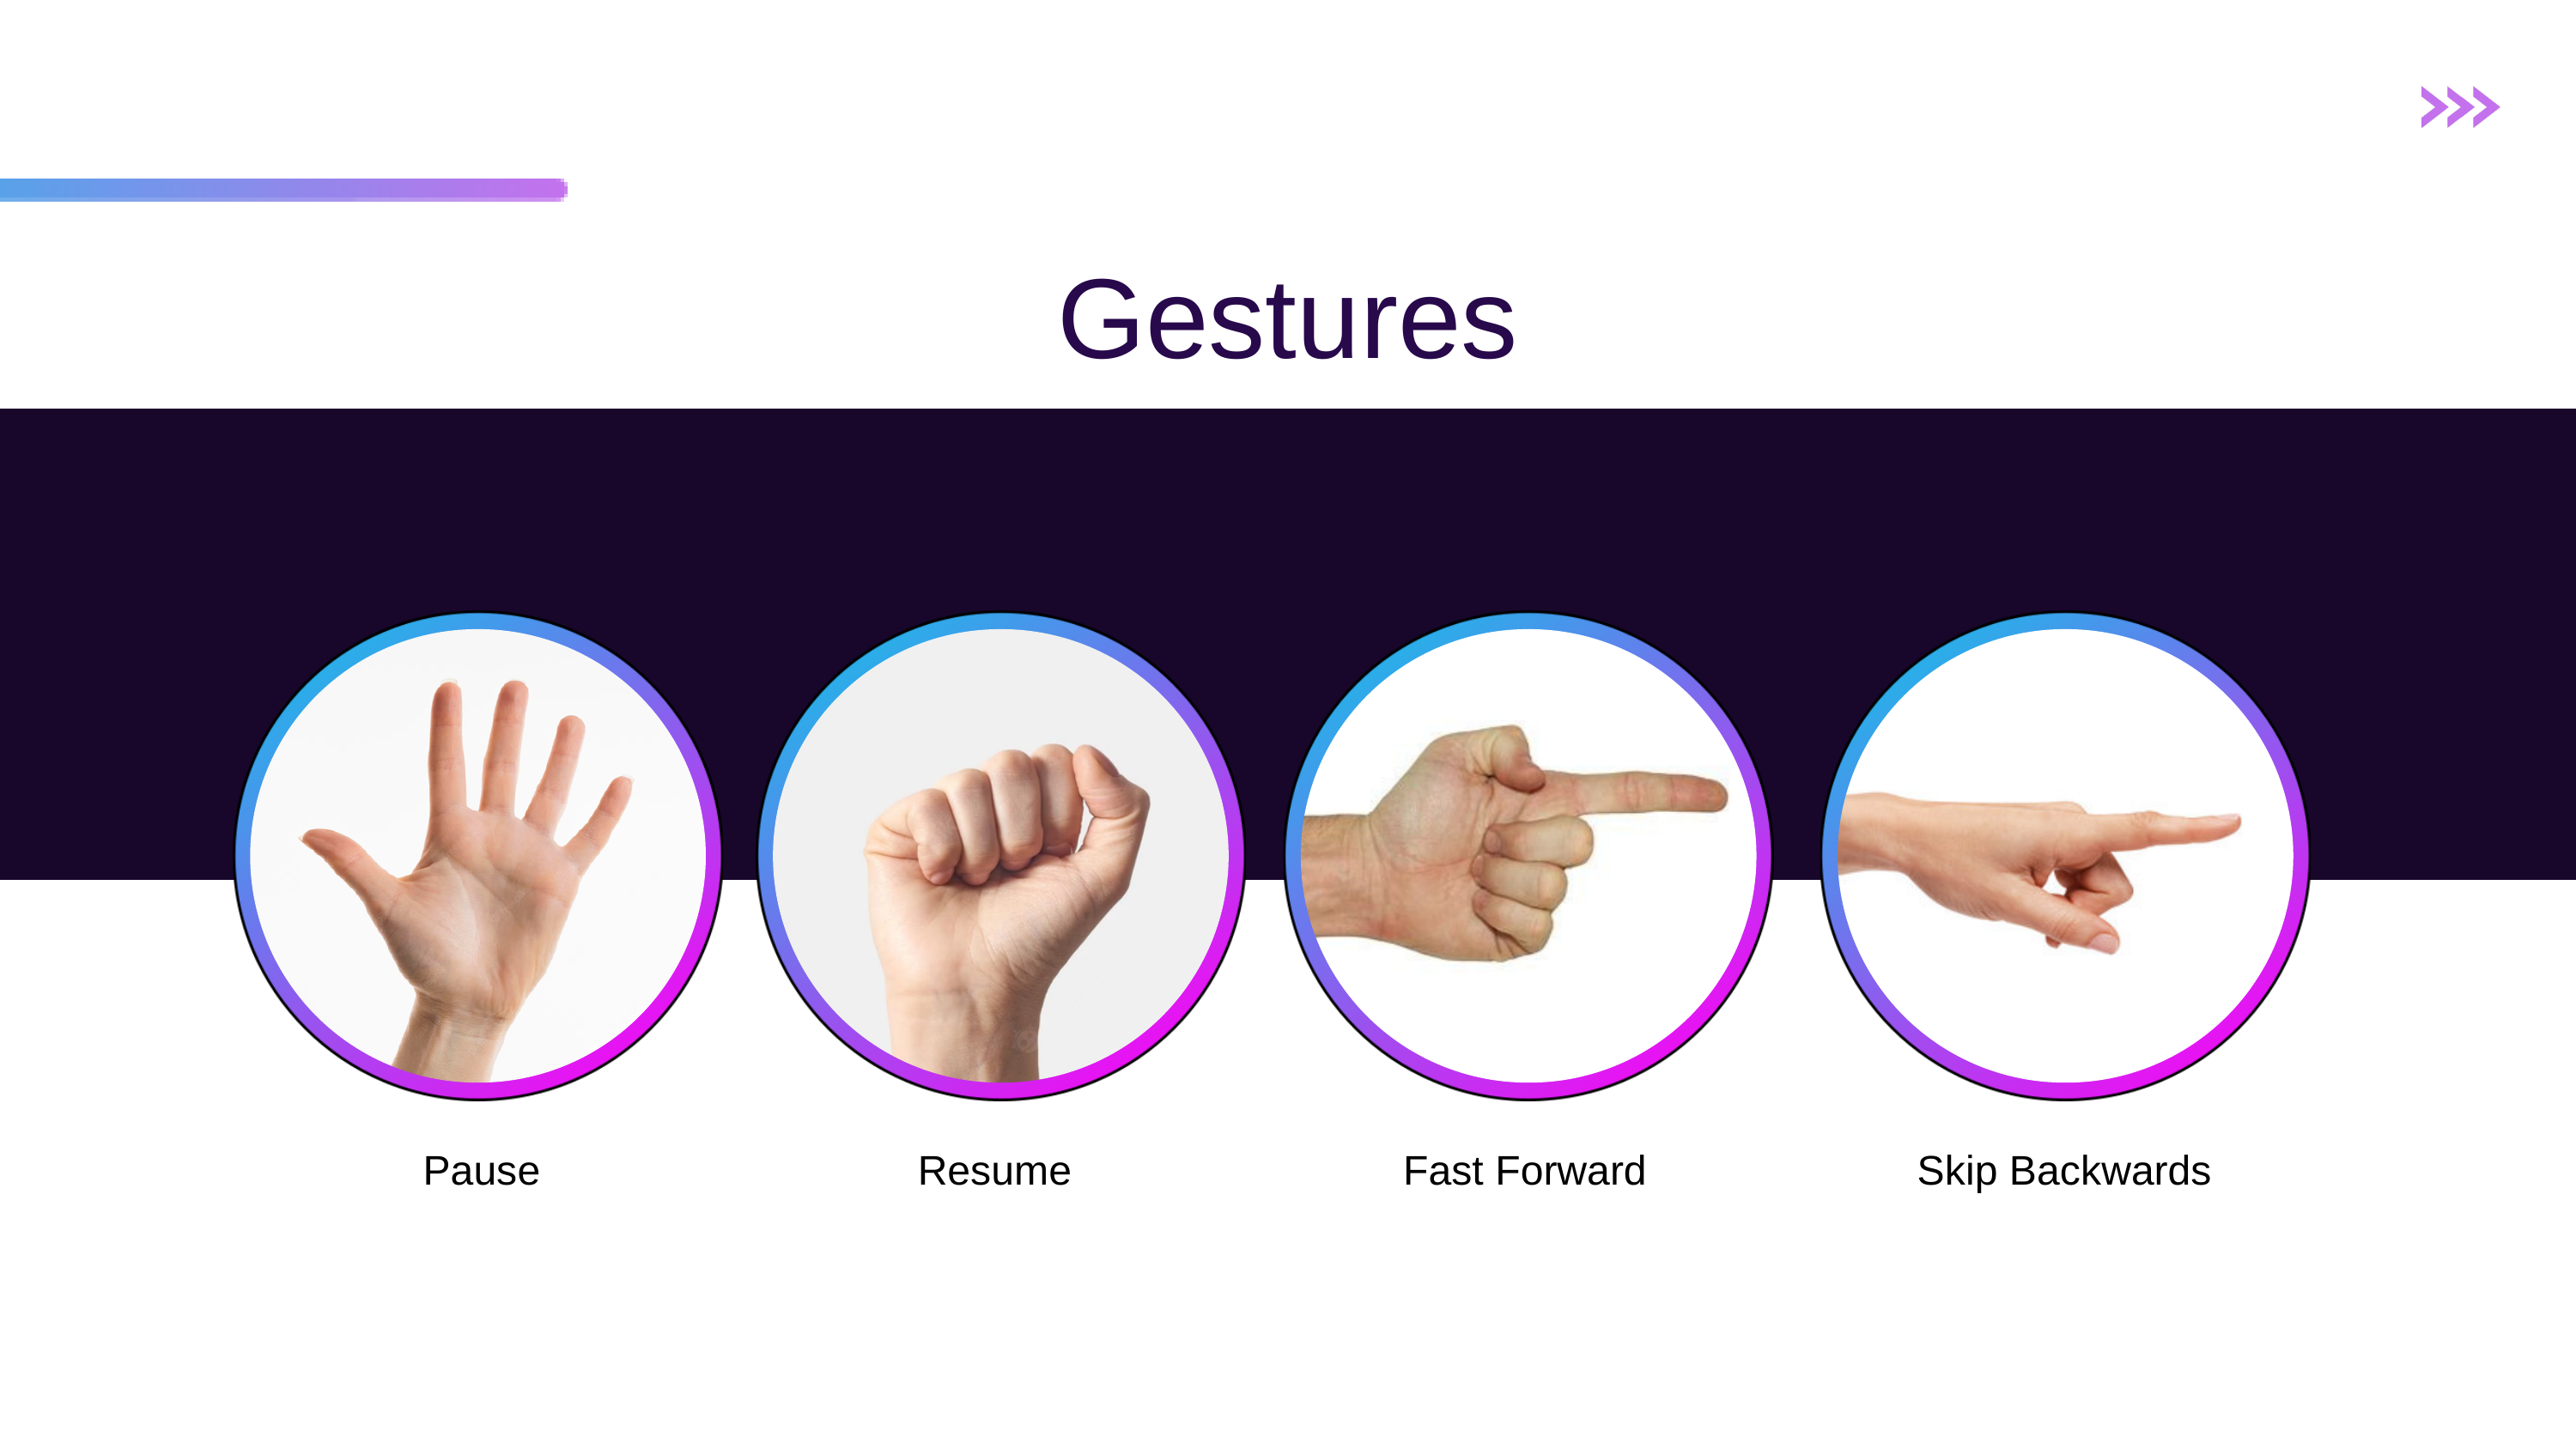

Gestures

Pause
Resume
Fast Forward
Skip Backwards